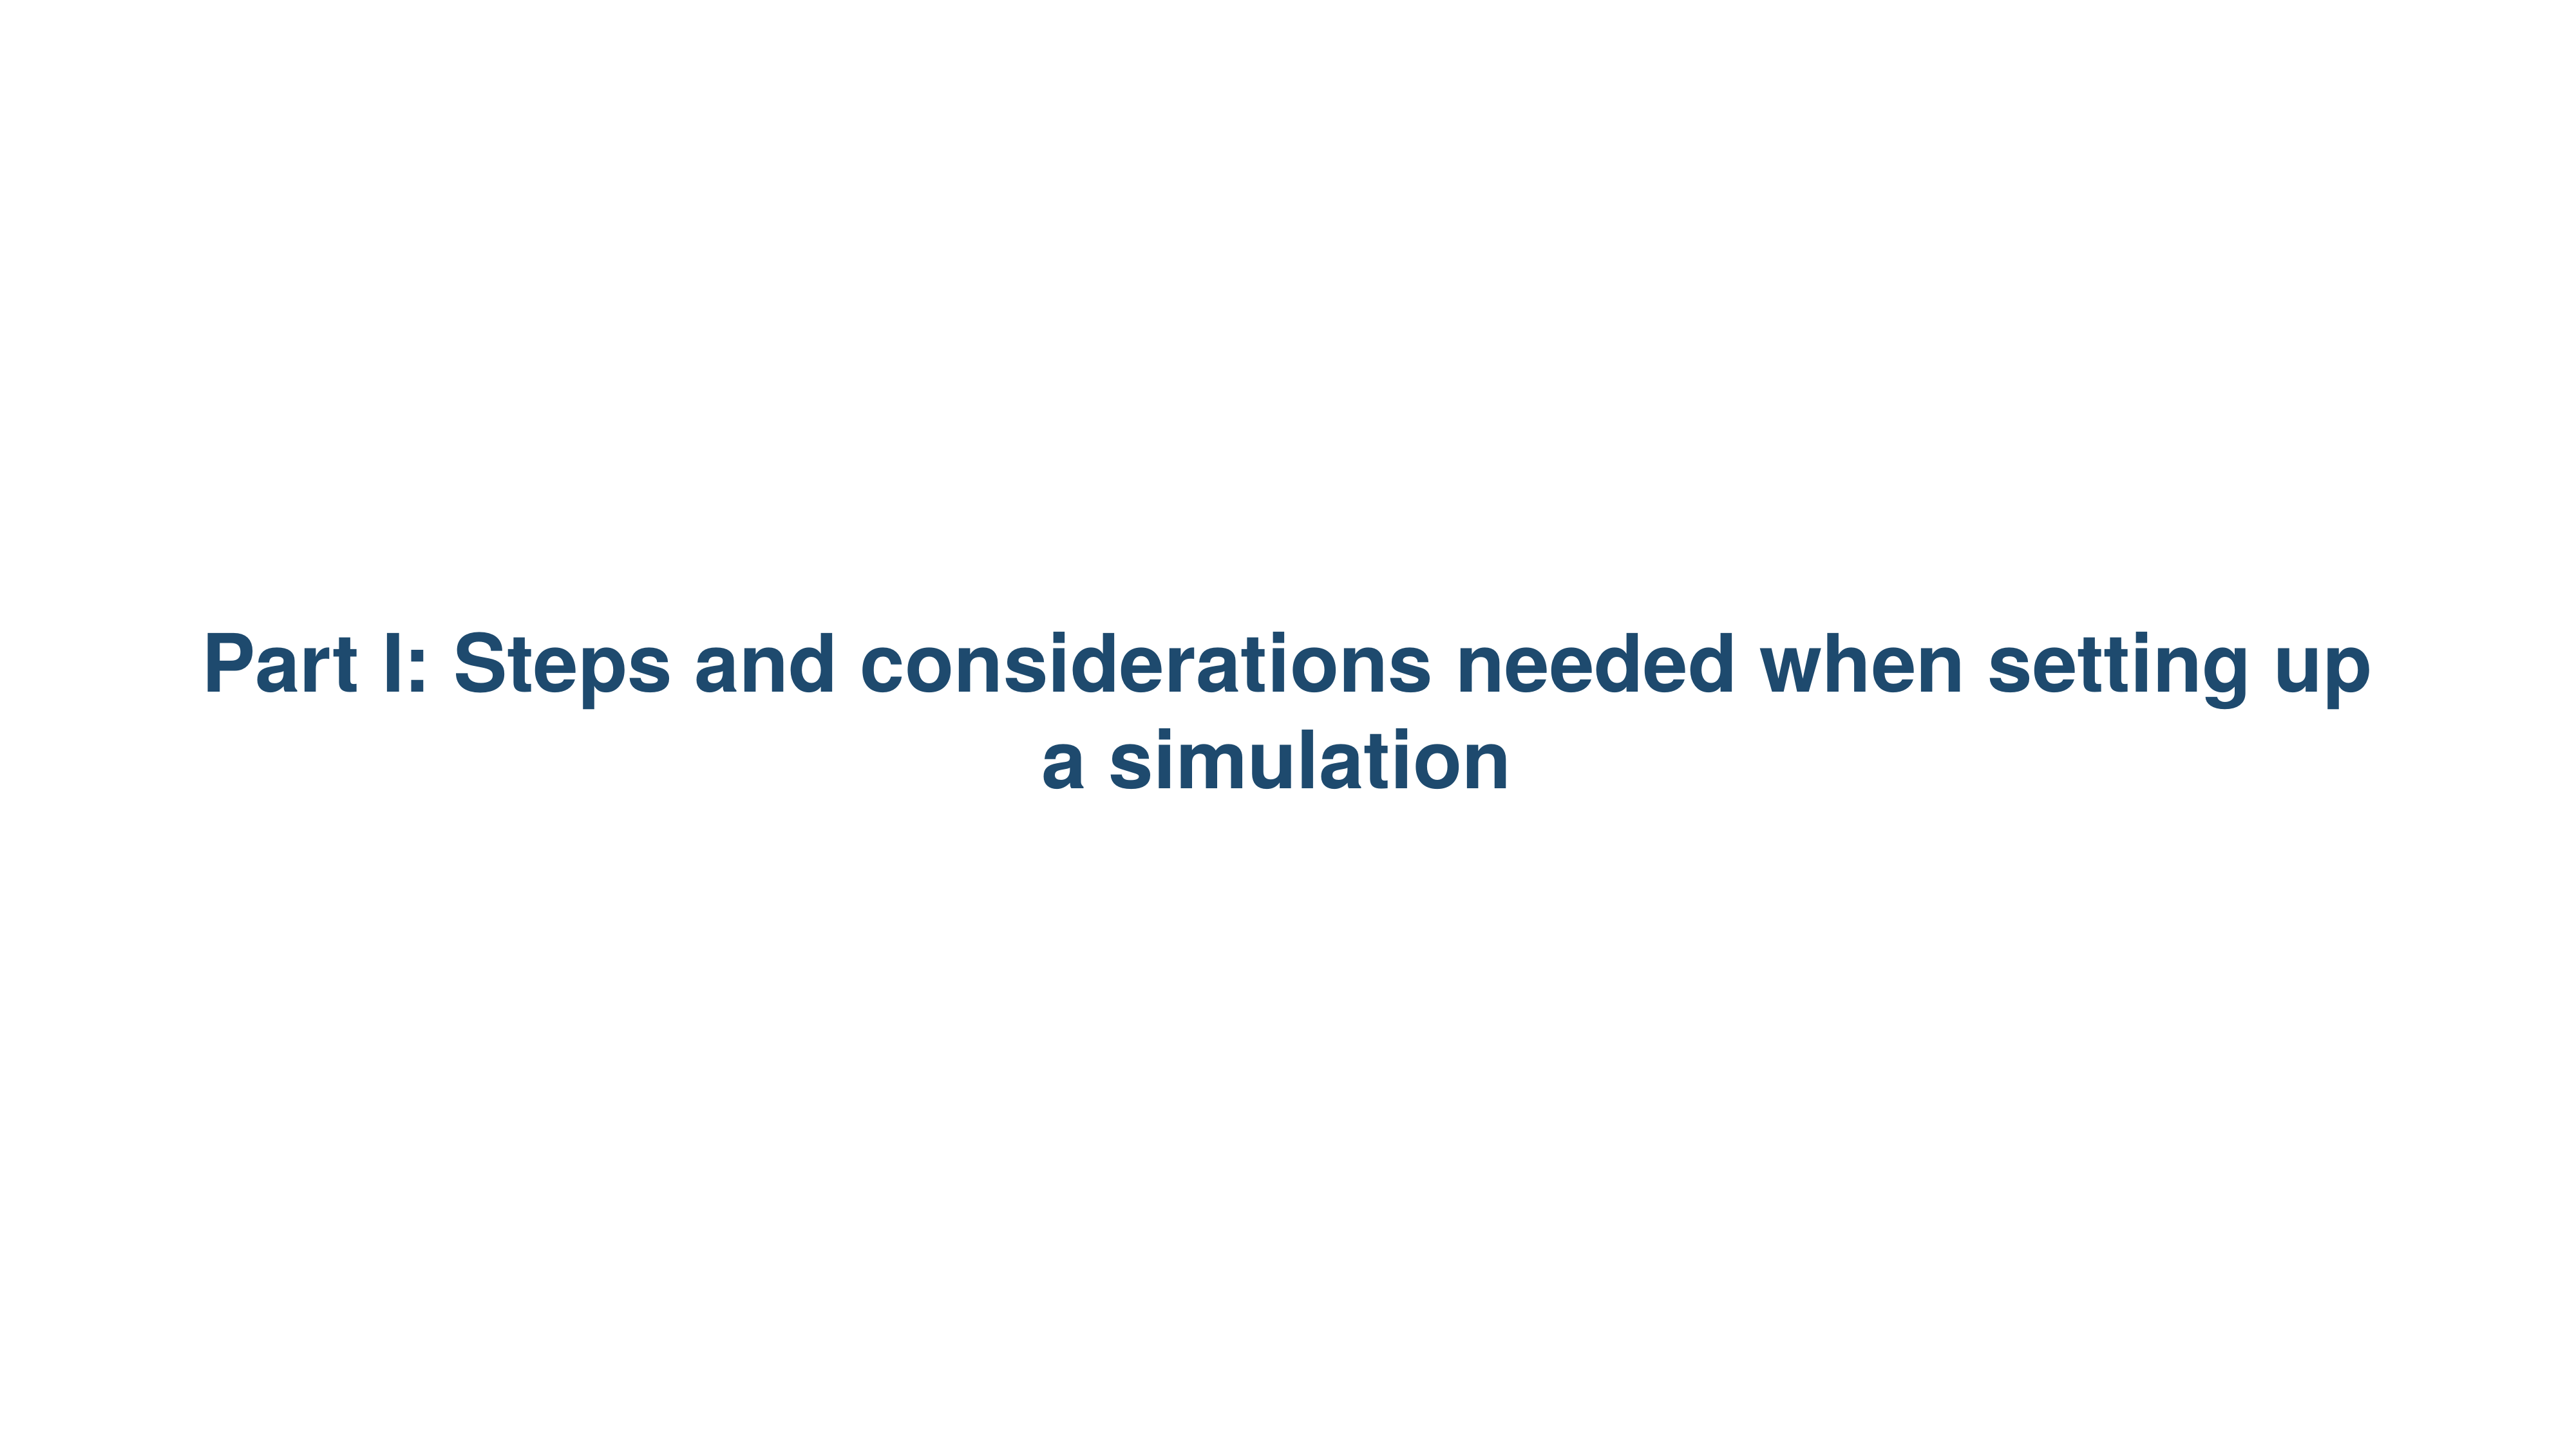

# Part I: Steps and considerations needed when setting up a simulation
3